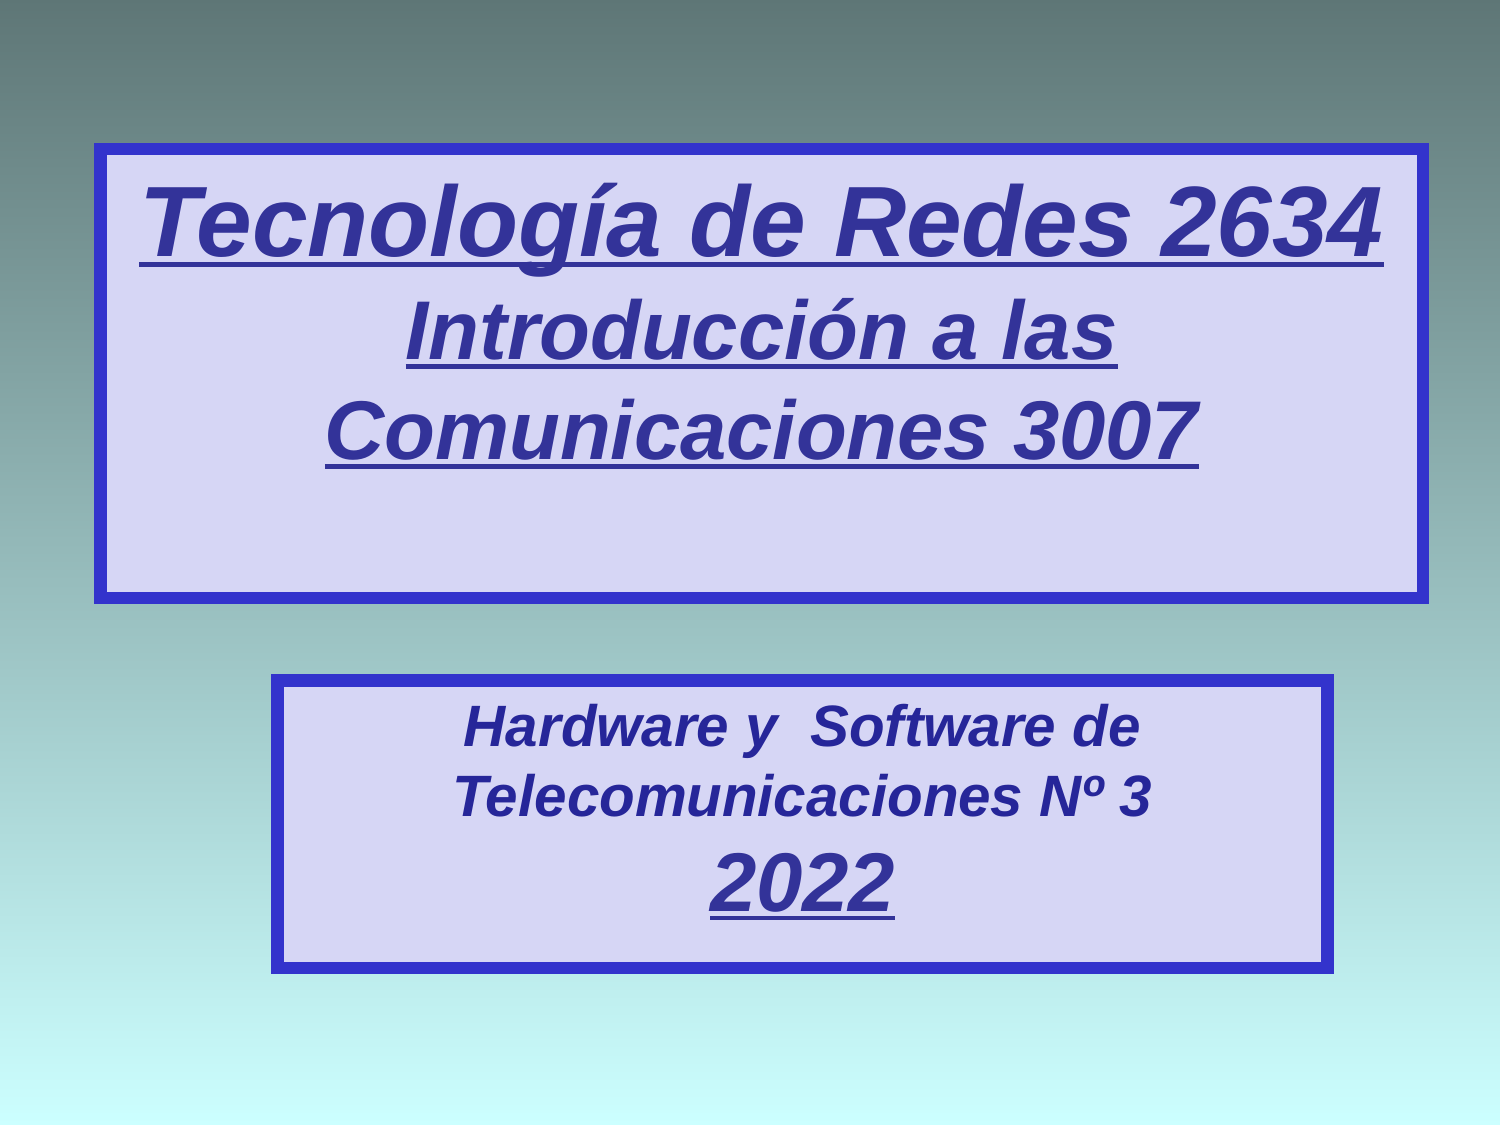

# Tecnología de Redes 2634 Introducción a las Comunicaciones 3007
Hardware y  Software de Telecomunicaciones Nº 3
2022